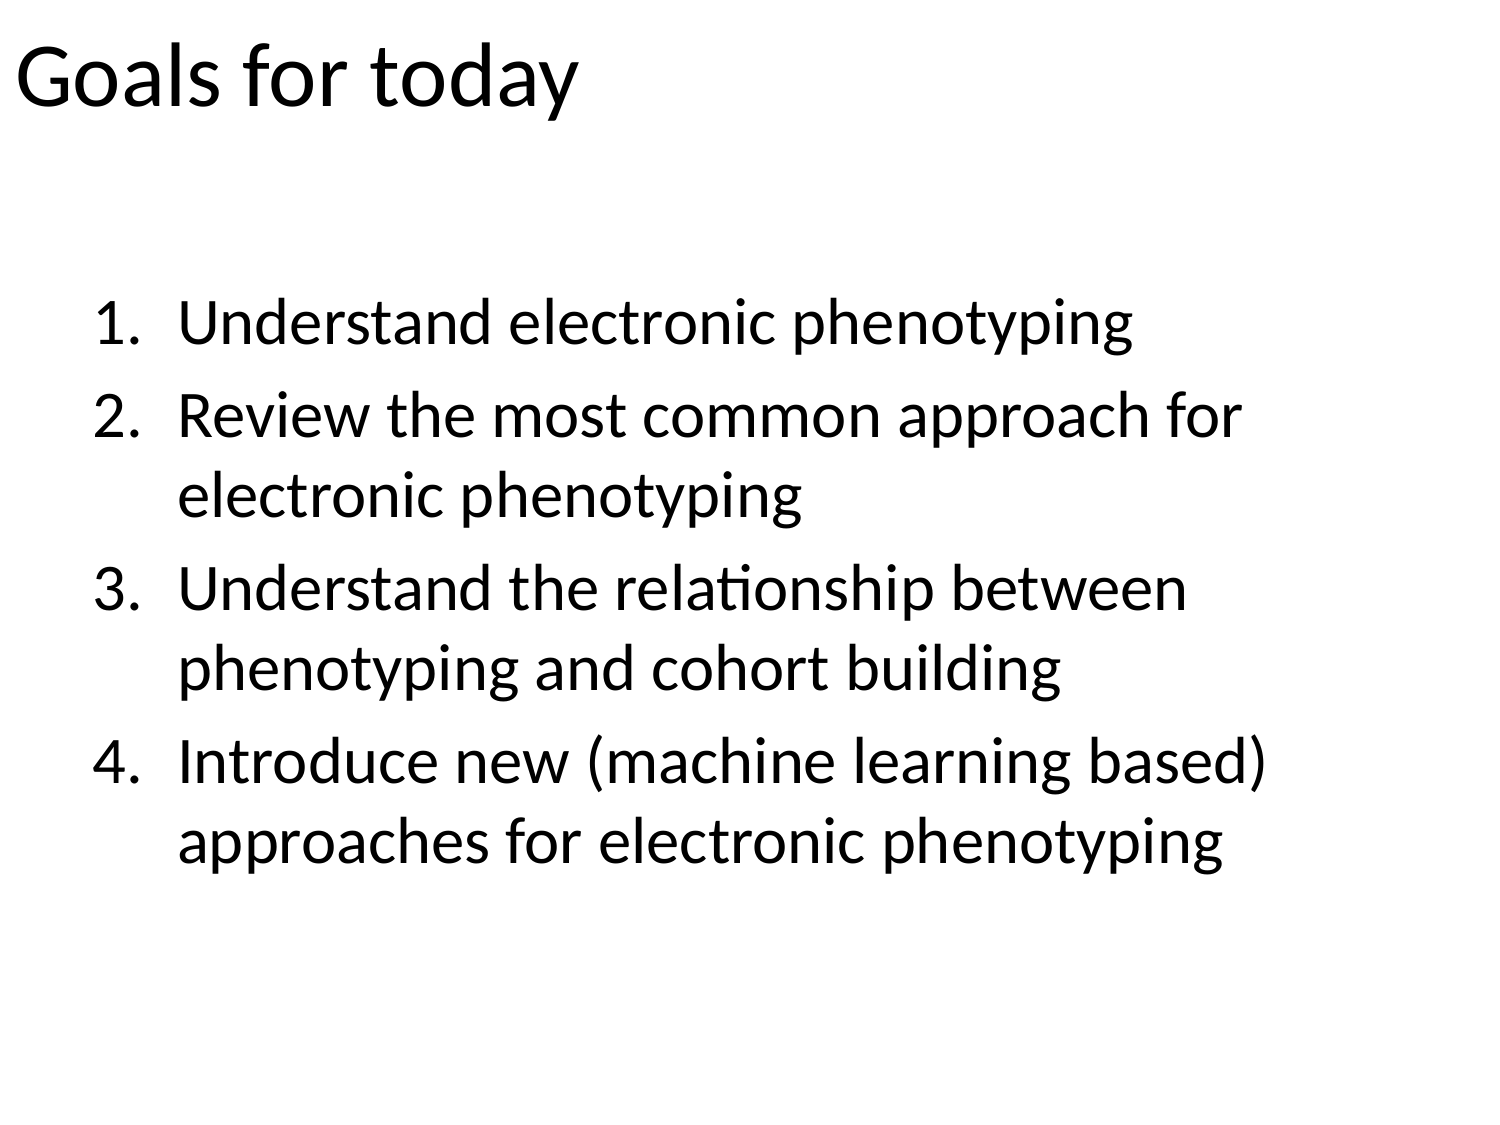

# Goals for today
Understand electronic phenotyping
Review the most common approach for electronic phenotyping
Understand the relationship between phenotyping and cohort building
Introduce new (machine learning based) approaches for electronic phenotyping